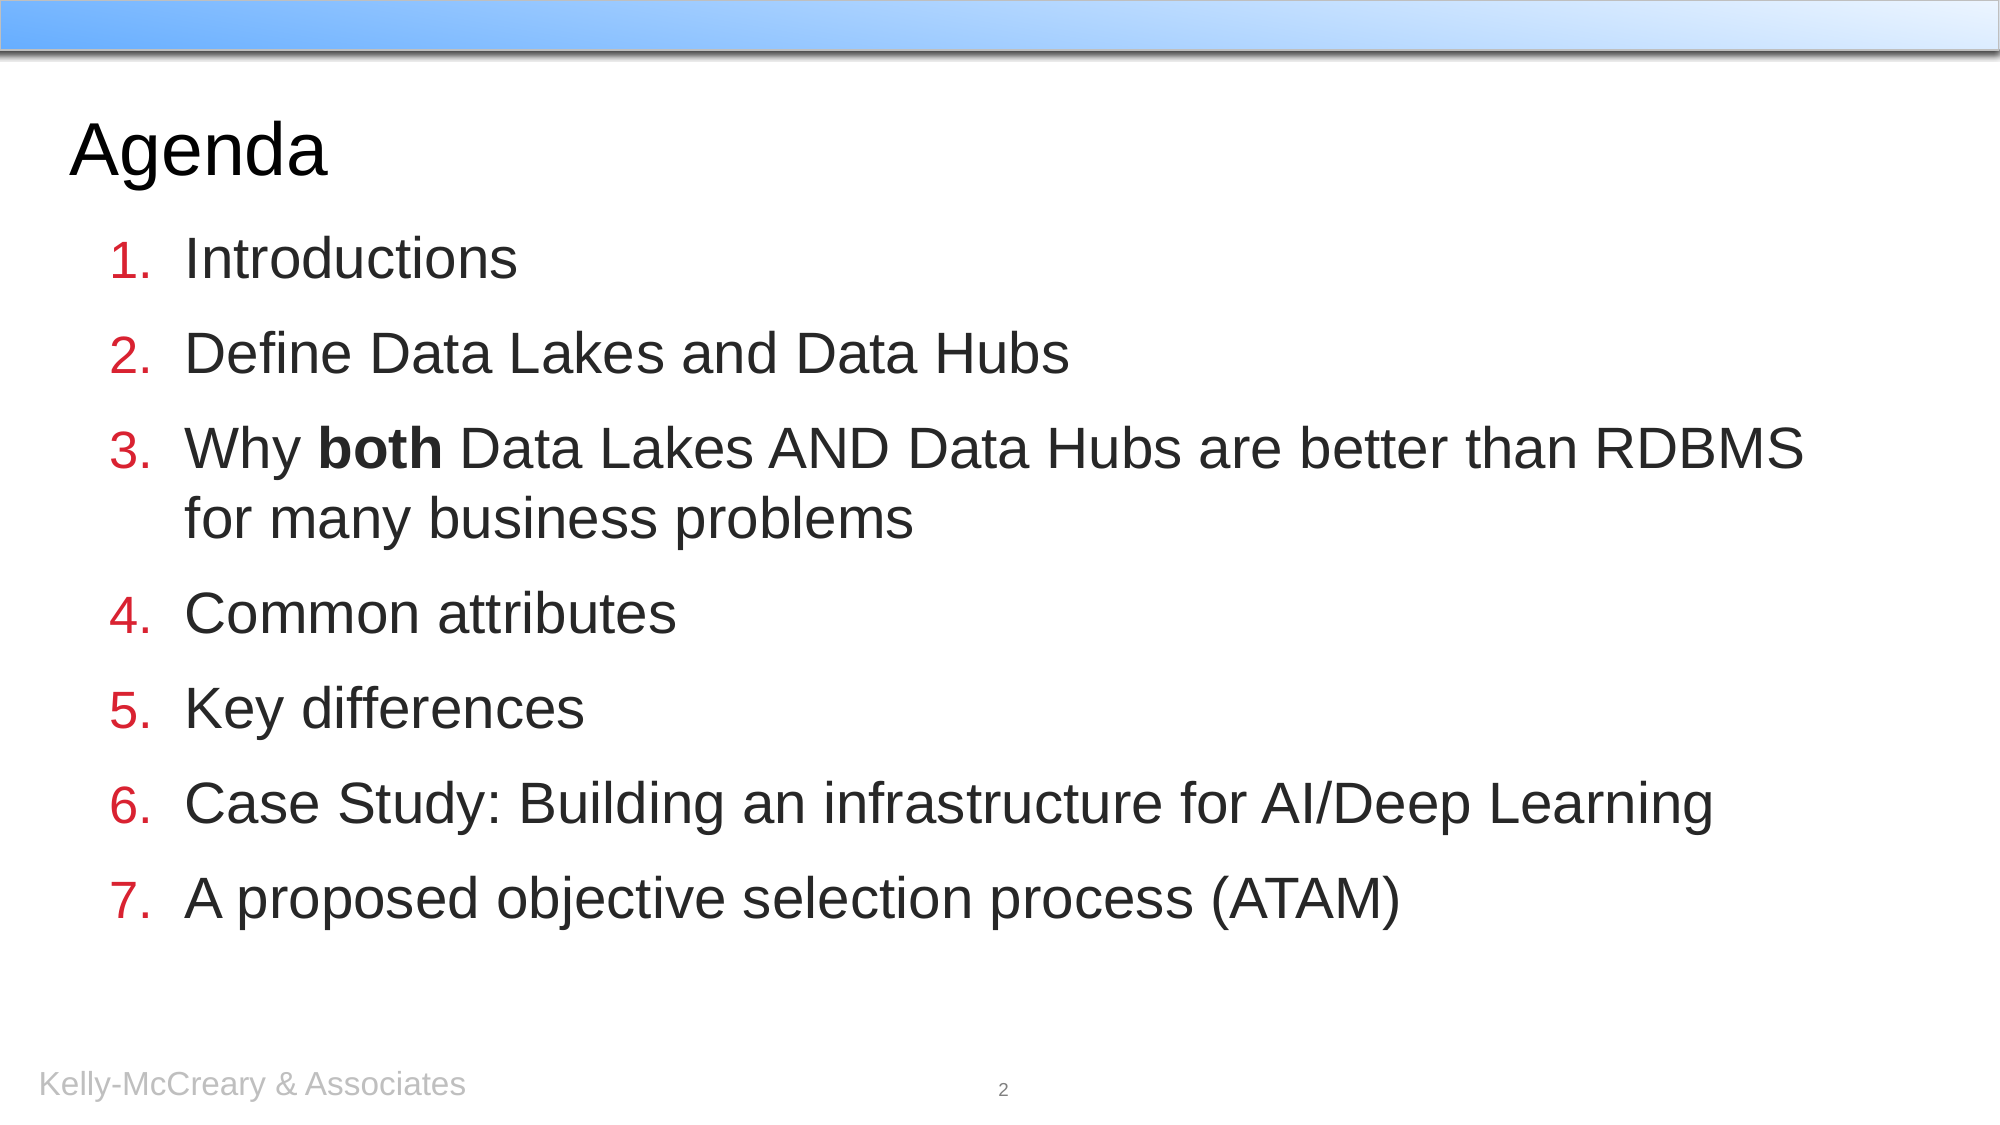

# Agenda
Introductions
Define Data Lakes and Data Hubs
Why both Data Lakes AND Data Hubs are better than RDBMS for many business problems
Common attributes
Key differences
Case Study: Building an infrastructure for AI/Deep Learning
A proposed objective selection process (ATAM)